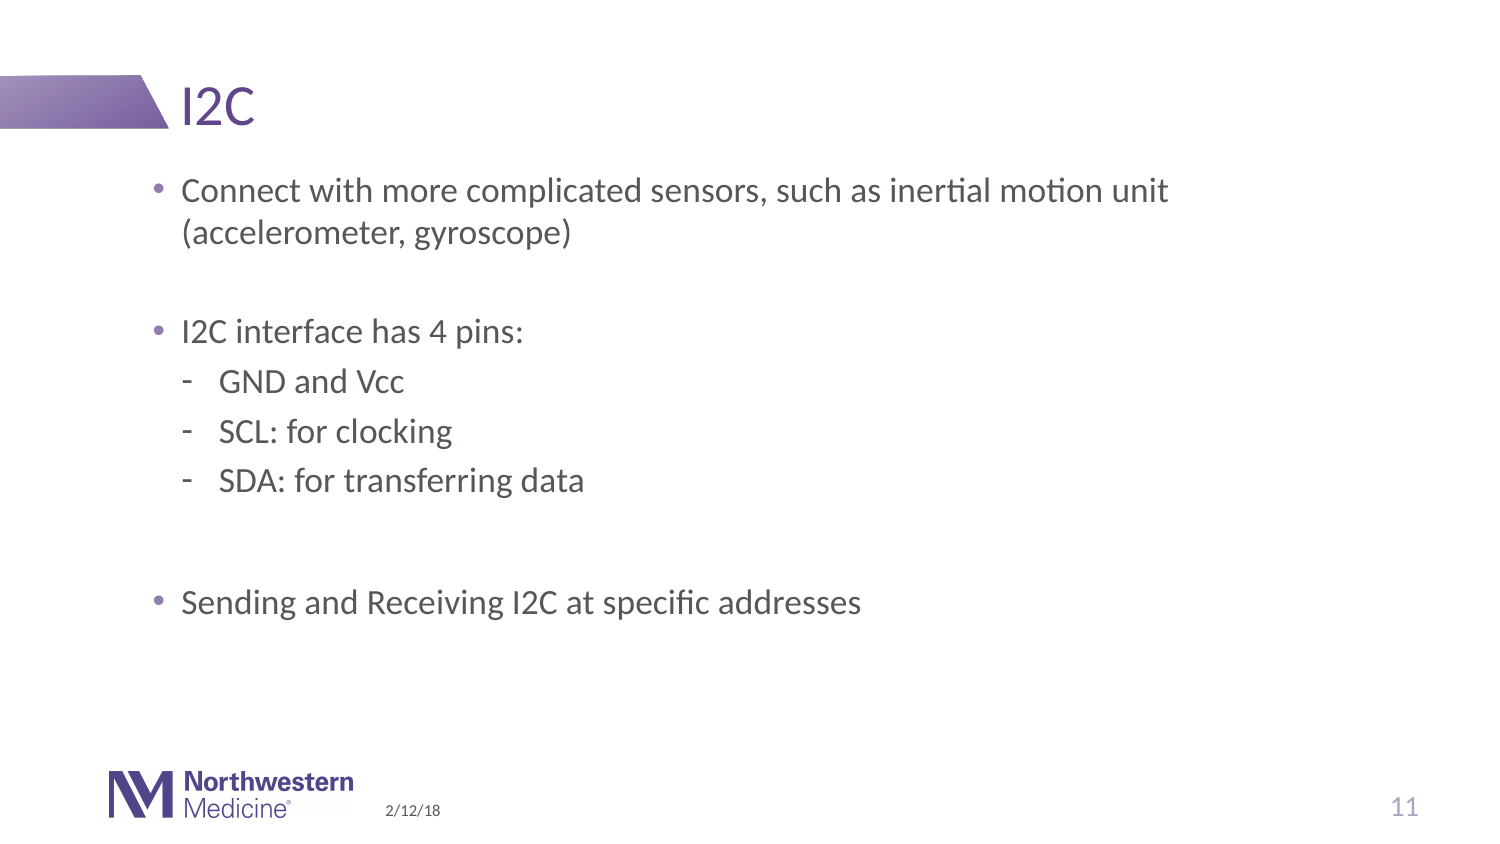

# I2C
Connect with more complicated sensors, such as inertial motion unit (accelerometer, gyroscope)

I2C interface has 4 pins:
GND and Vcc
SCL: for clocking
SDA: for transferring data

Sending and Receiving I2C at specific addresses

11
2/12/18